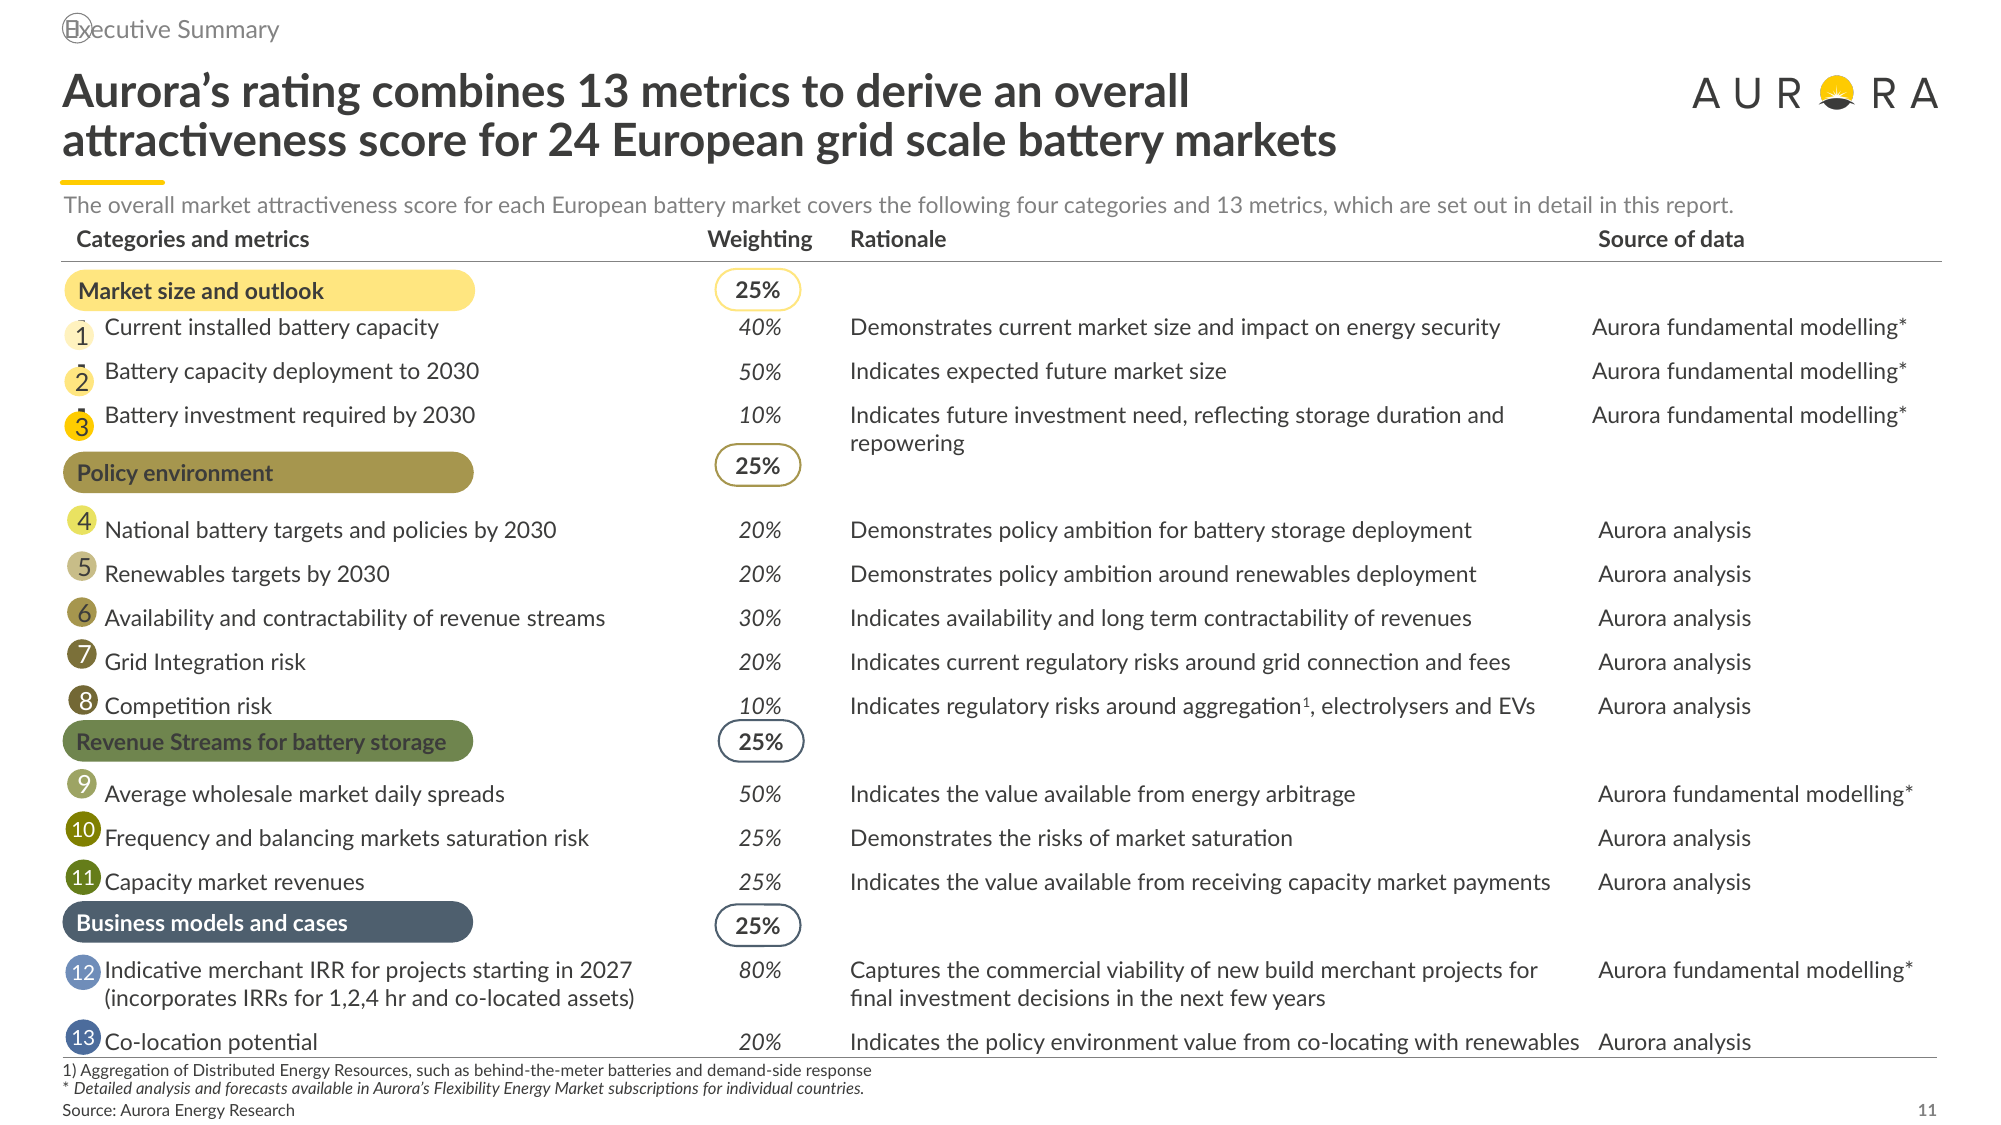

Executive Summary
I
# Aurora’s rating combines 13 metrics to derive an overall attractiveness score for 24 European grid scale battery markets
The overall market attractiveness score for each European battery market covers the following four categories and 13 metrics, which are set out in detail in this report.
| Categories and metrics | Weighting | Rationale | Source of data |
| --- | --- | --- | --- |
|  |  |  |  |
| Current installed battery capacity | 40% | Demonstrates current market size and impact on energy security | Aurora fundamental modelling\* |
| Battery capacity deployment to 2030 | 50% | Indicates expected future market size | Aurora fundamental modelling\* |
| Battery investment required by 2030 | 10% | Indicates future investment need, reflecting storage duration and repowering | Aurora fundamental modelling\* |
|  |  |  |  |
| National battery targets and policies by 2030 | 20% | Demonstrates policy ambition for battery storage deployment | Aurora analysis |
| Renewables targets by 2030 | 20% | Demonstrates policy ambition around renewables deployment | Aurora analysis |
| Availability and contractability of revenue streams | 30% | Indicates availability and long term contractability of revenues | Aurora analysis |
| Grid Integration risk | 20% | Indicates current regulatory risks around grid connection and fees | Aurora analysis |
| Competition risk | 10% | Indicates regulatory risks around aggregation1, electrolysers and EVs | Aurora analysis |
|  |  |  |  |
| Average wholesale market daily spreads | 50% | Indicates the value available from energy arbitrage | Aurora fundamental modelling\* |
| Frequency and balancing markets saturation risk | 25% | Demonstrates the risks of market saturation | Aurora analysis |
| Capacity market revenues | 25% | Indicates the value available from receiving capacity market payments | Aurora analysis |
|  |  |  |  |
| Indicative merchant IRR for projects starting in 2027 (incorporates IRRs for 1,2,4 hr and co-located assets) | 80% | Captures the commercial viability of new build merchant projects for final investment decisions in the next few years | Aurora fundamental modelling\* |
| Co-location potential | 20% | Indicates the policy environment value from co-locating with renewables | Aurora analysis |
25%
Market size and outlook
1
2
3
25%
Policy environment
4
5
6
7
8
Revenue Streams for battery storage
25%
9
10
11
Business models and cases
25%
12
13
1) Aggregation of Distributed Energy Resources, such as behind-the-meter batteries and demand-side response
* Detailed analysis and forecasts available in Aurora’s Flexibility Energy Market subscriptions for individual countries.
Source: Aurora Energy Research